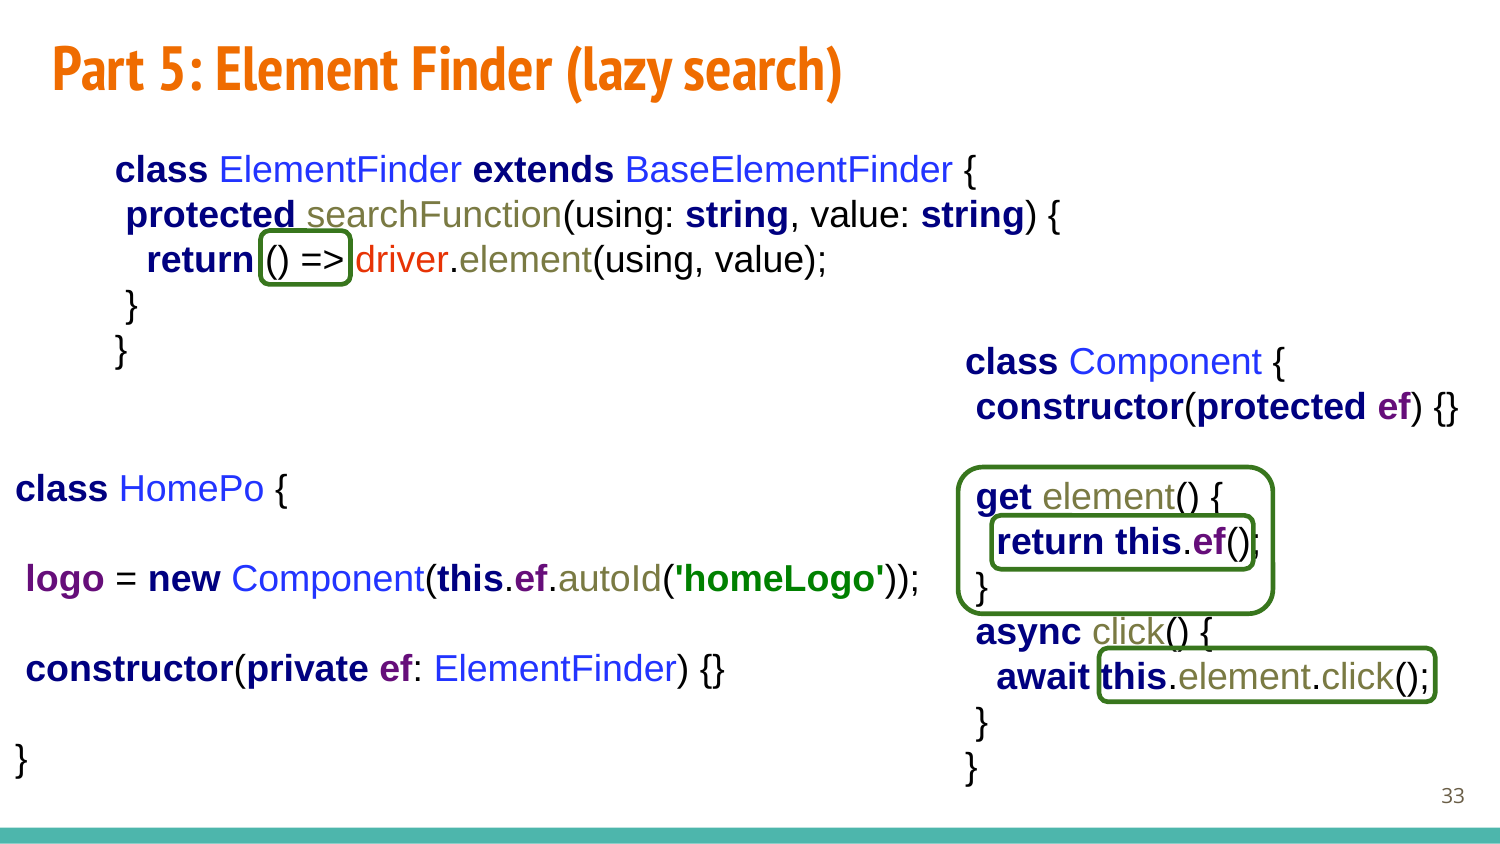

# Part 5: Element Finder (lazy search)
class ElementFinder extends BaseElementFinder {
 protected searchFunction(using: string, value: string) {
   return () => driver.element(using, value);
 }
}

class Component {
 constructor(protected ef) {}

 get element() {
   return this.ef();
 }
 async click() {
   await this.element.click();
 }
}
class HomePo {

 logo = new Component(this.ef.autoId('homeLogo'));

 constructor(private ef: ElementFinder) {}

}

33